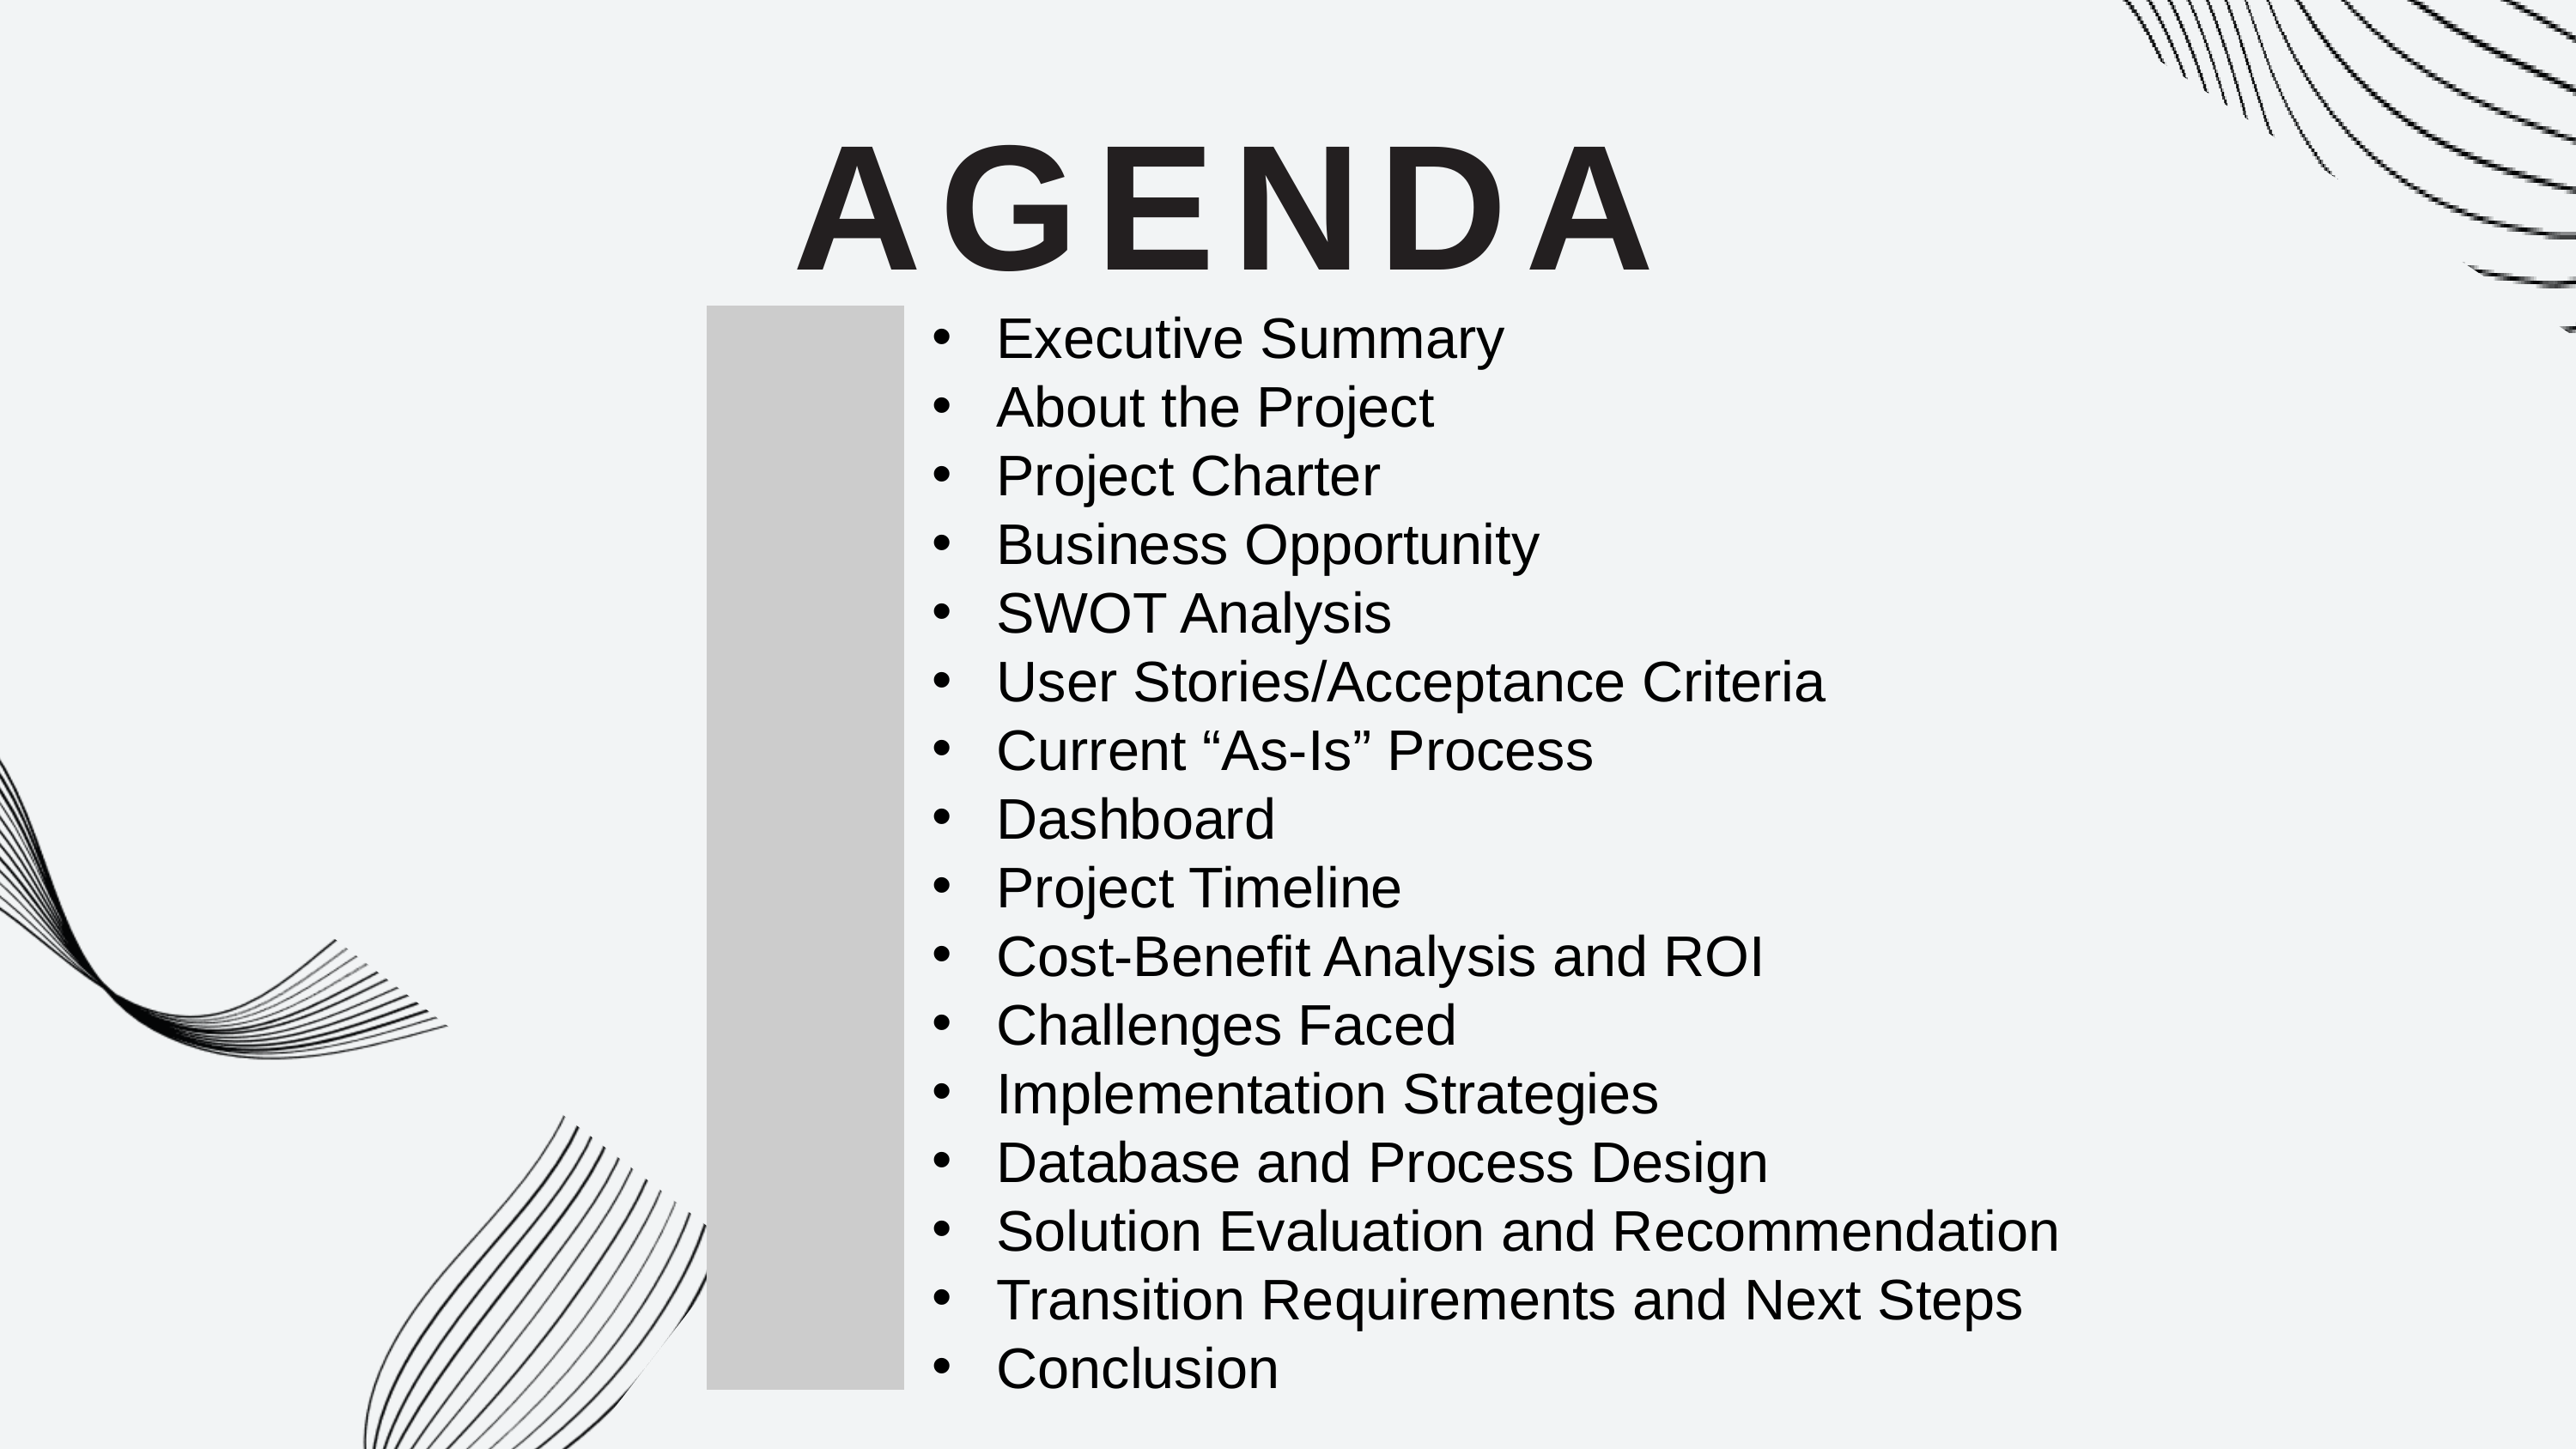

AGENDA
Executive Summary
About the Project
Project Charter
Business Opportunity
SWOT Analysis
User Stories/Acceptance Criteria
Current “As-Is” Process
Dashboard
Project Timeline
Cost-Benefit Analysis and ROI
Challenges Faced
Implementation Strategies
Database and Process Design
Solution Evaluation and Recommendation
Transition Requirements and Next Steps
Conclusion